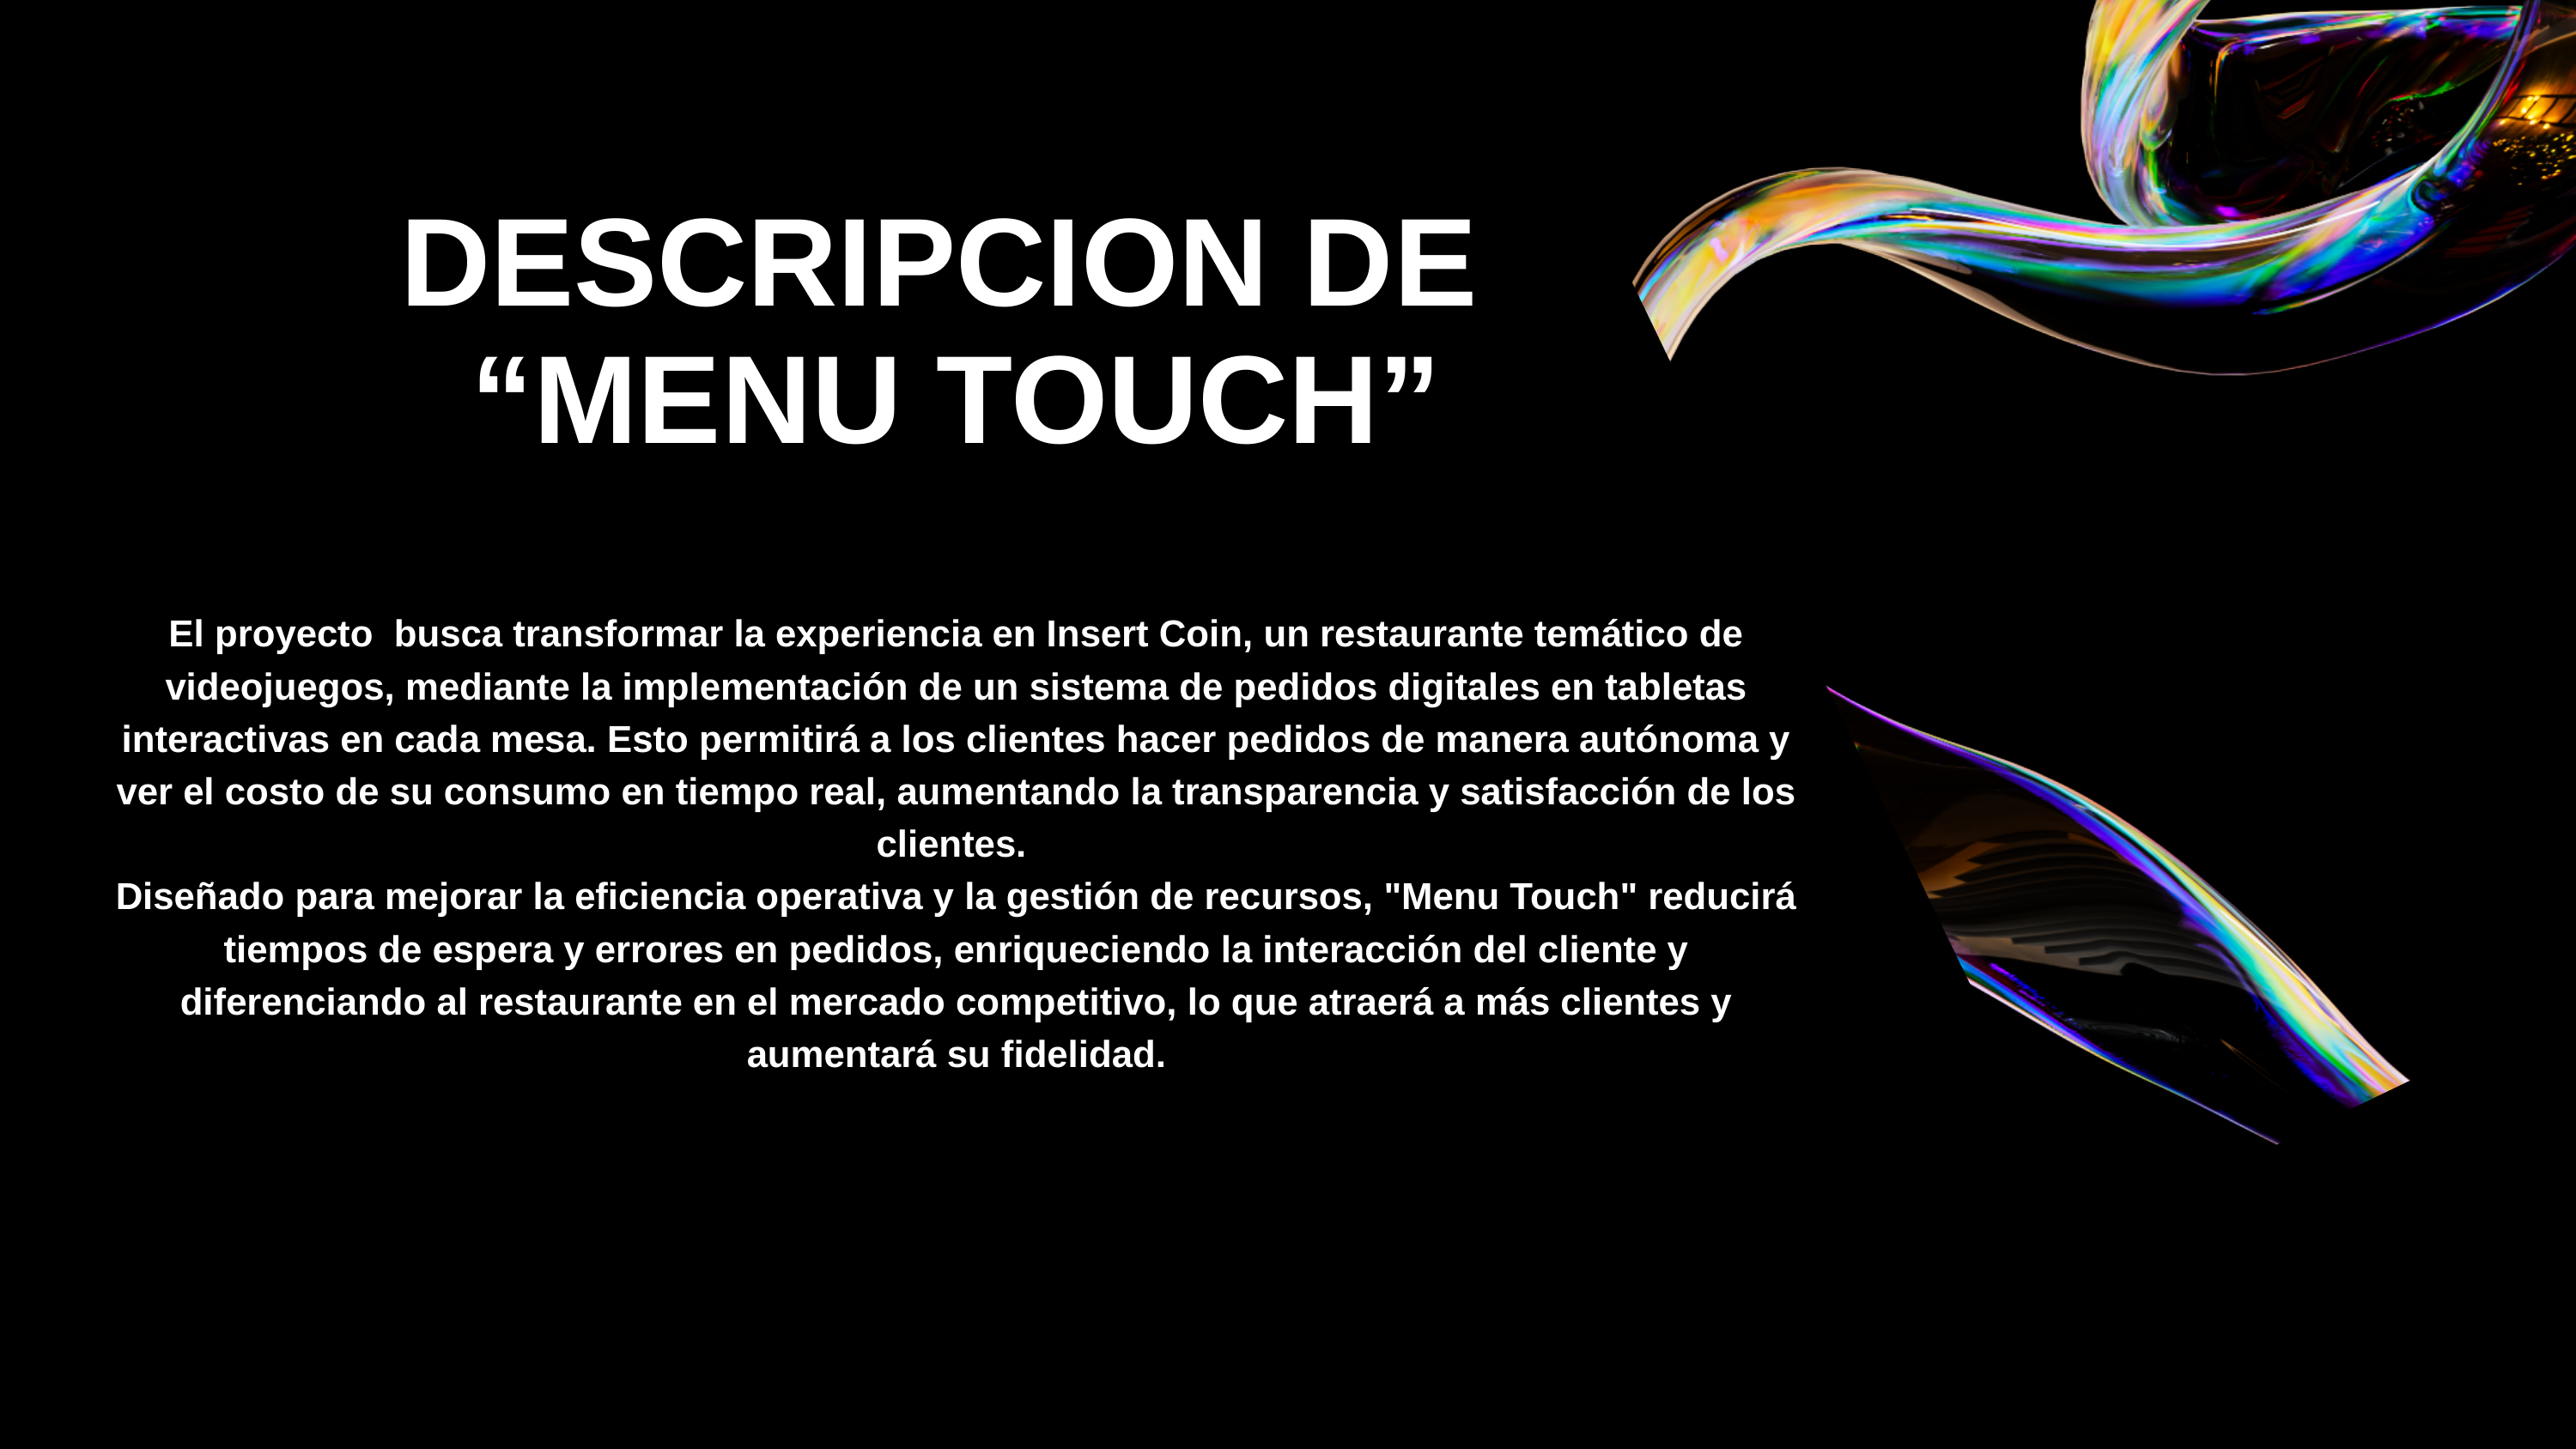

DESCRIPCION DE
“MENU TOUCH”

El proyecto  busca transformar la experiencia en Insert Coin, un restaurante temático de videojuegos, mediante la implementación de un sistema de pedidos digitales en tabletas interactivas en cada mesa. Esto permitirá a los clientes hacer pedidos de manera autónoma y ver el costo de su consumo en tiempo real, aumentando la transparencia y satisfacción de los clientes.
Diseñado para mejorar la eficiencia operativa y la gestión de recursos, "Menu Touch" reducirá tiempos de espera y errores en pedidos, enriqueciendo la interacción del cliente y diferenciando al restaurante en el mercado competitivo, lo que atraerá a más clientes y aumentará su fidelidad.